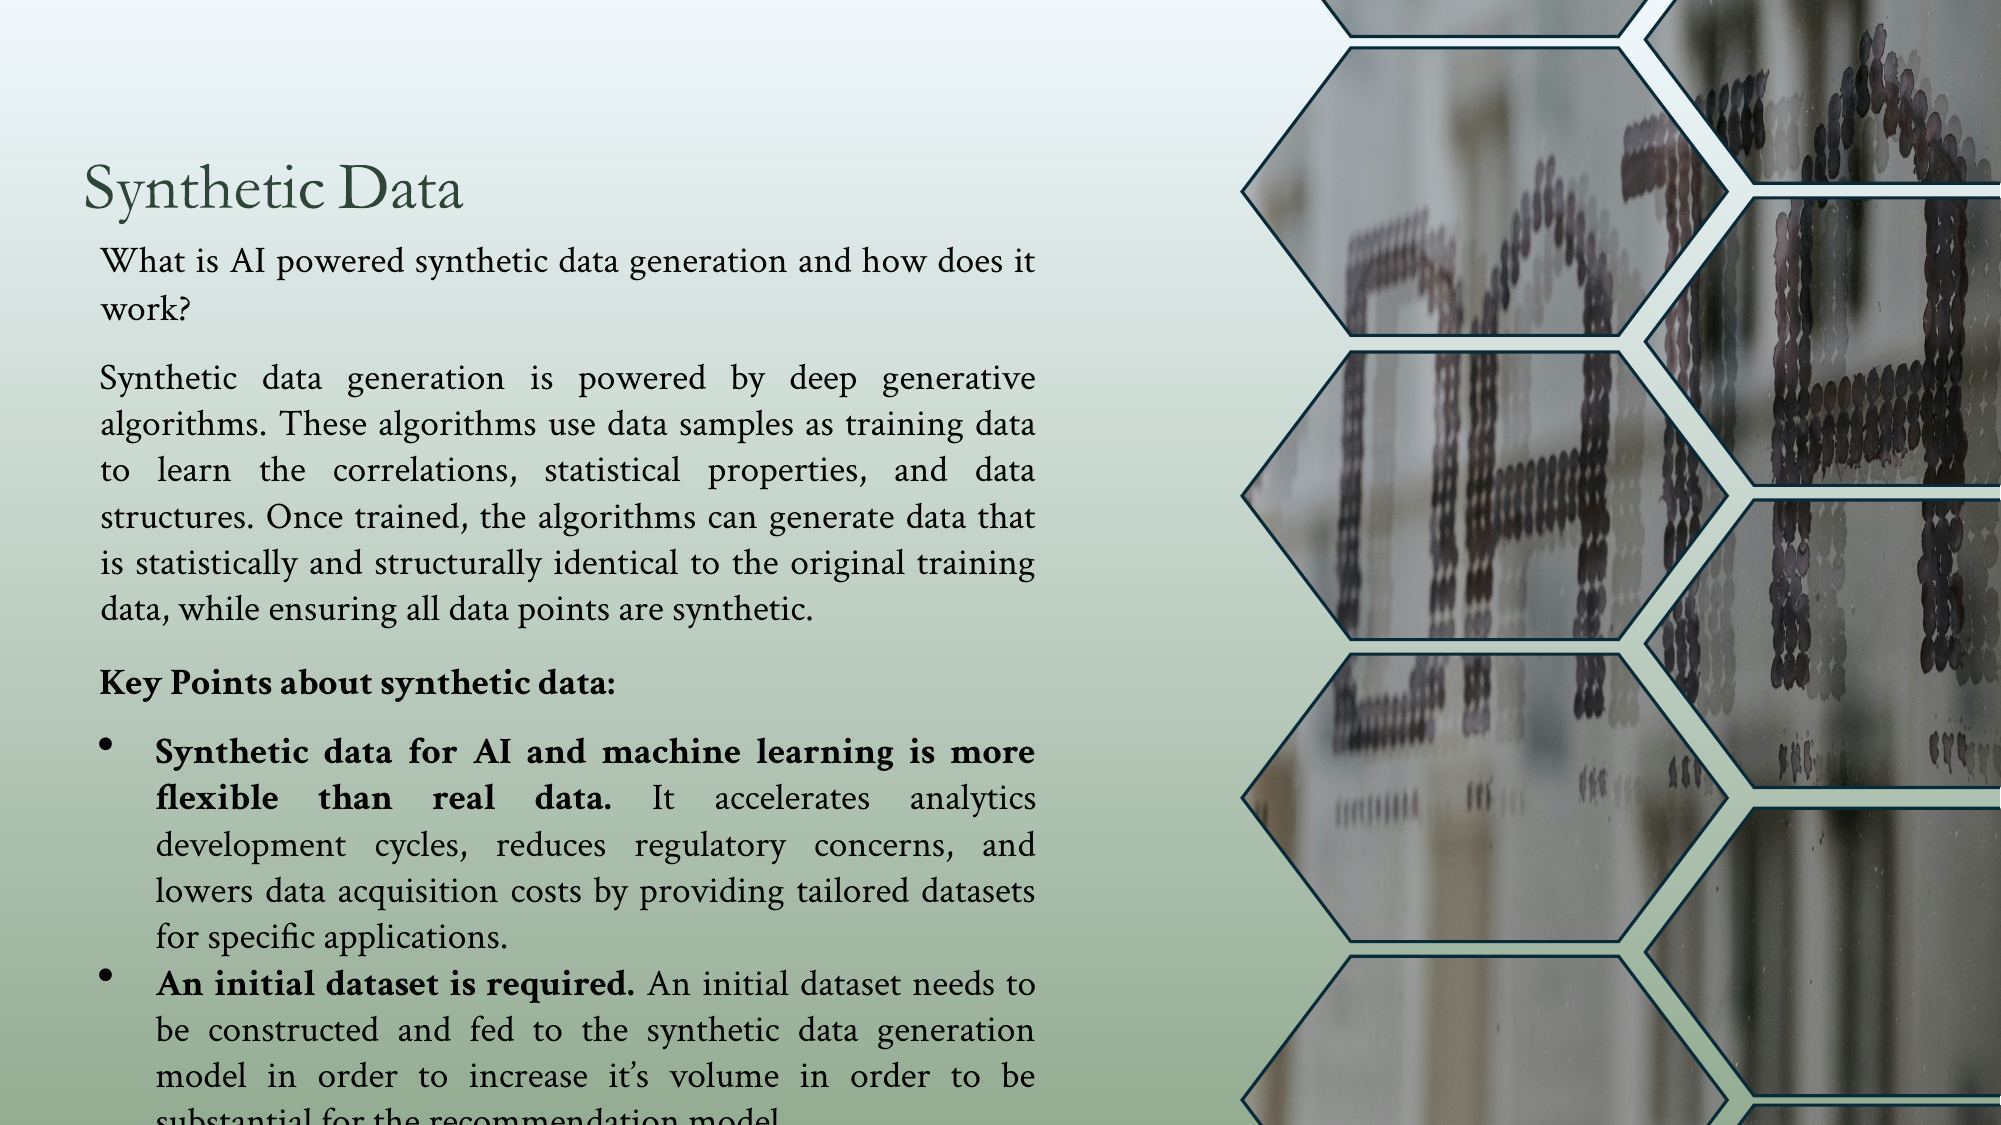

What is AI powered synthetic data generation and how does it work?
Synthetic data generation is powered by deep generative algorithms. These algorithms use data samples as training data to learn the correlations, statistical properties, and data structures. Once trained, the algorithms can generate data that is statistically and structurally identical to the original training data, while ensuring all data points are synthetic.
Key Points about synthetic data:
Synthetic data for AI and machine learning is more flexible than real data. It accelerates analytics development cycles, reduces regulatory concerns, and lowers data acquisition costs by providing tailored datasets for specific applications.
An initial dataset is required. An initial dataset needs to be constructed and fed to the synthetic data generation model in order to increase it’s volume in order to be substantial for the recommendation model